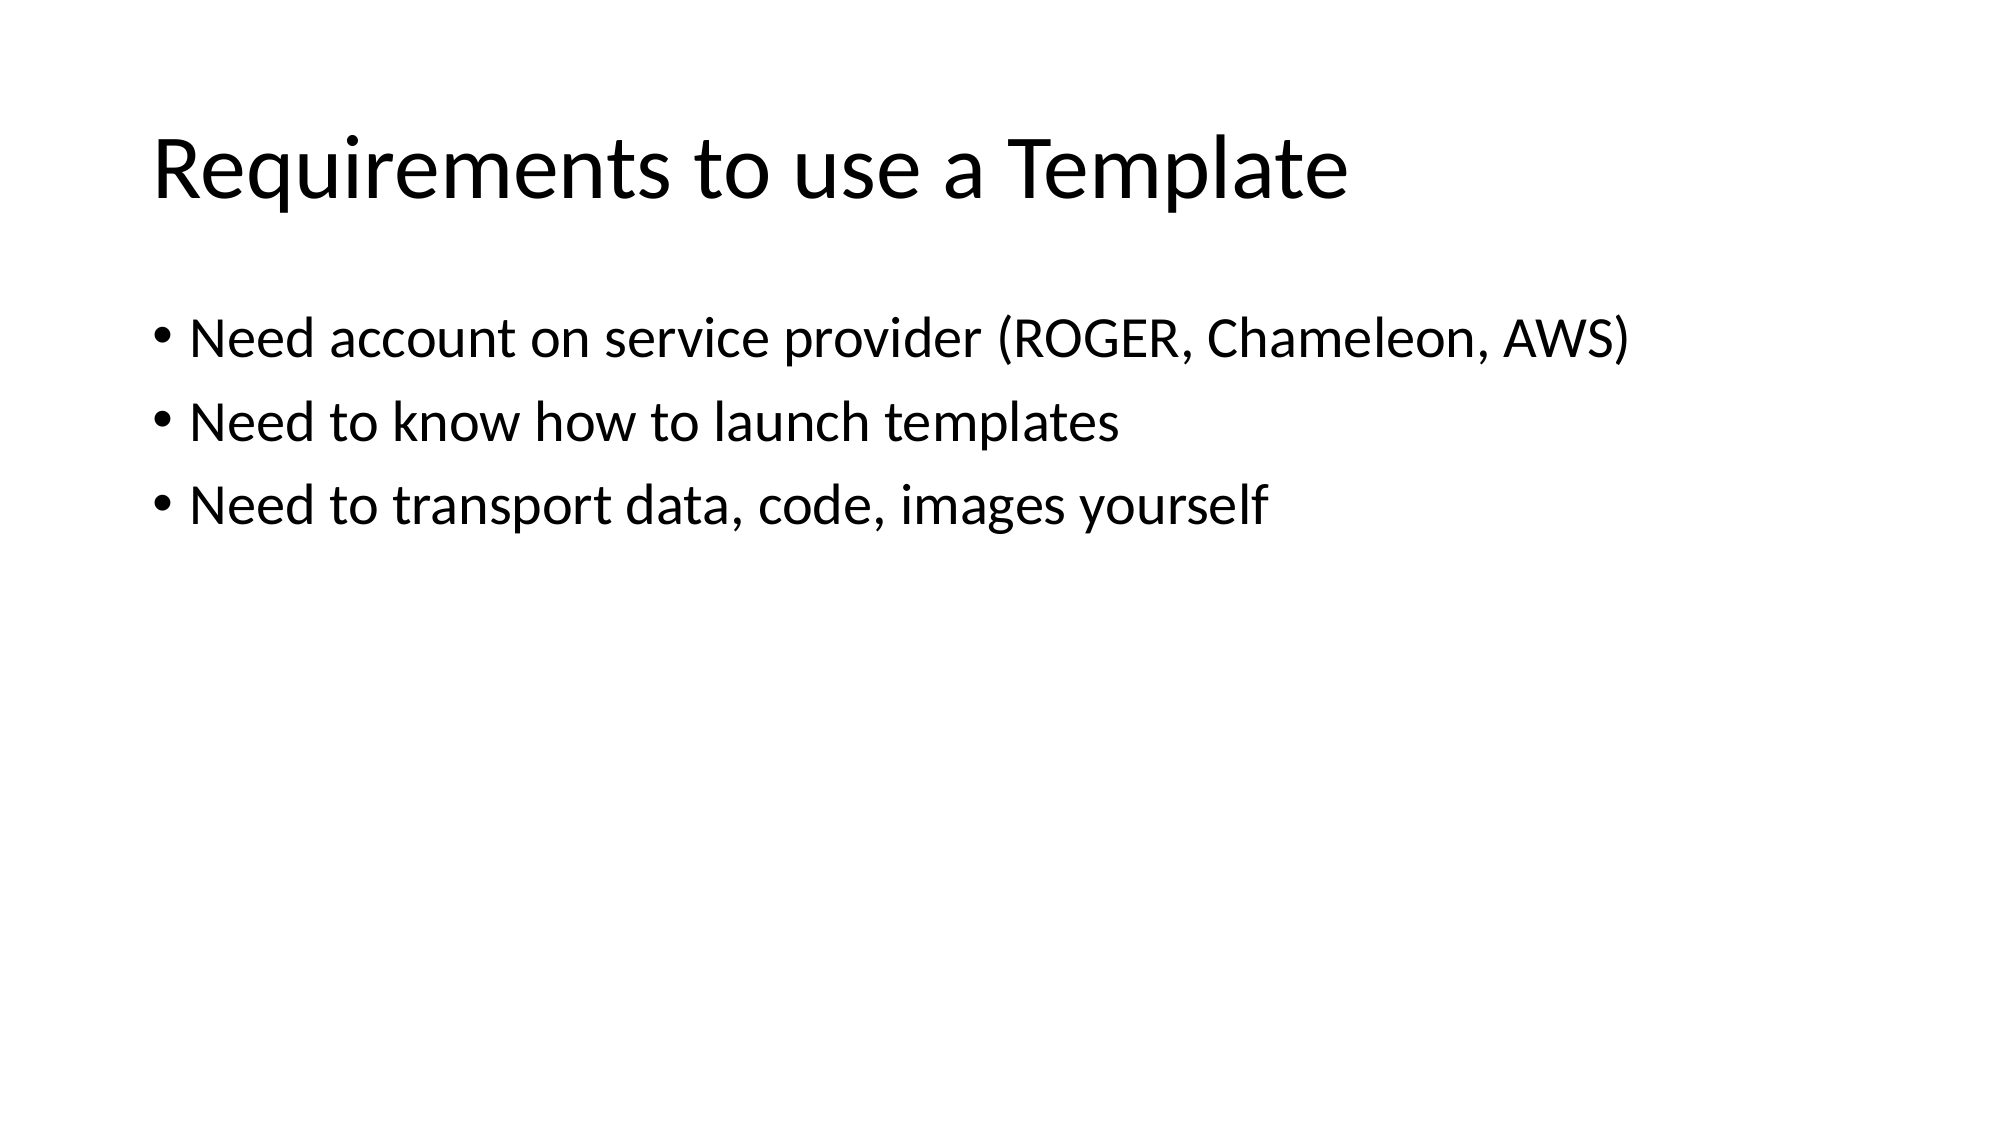

# Requirements to use a Template
Need account on service provider (ROGER, Chameleon, AWS)
Need to know how to launch templates
Need to transport data, code, images yourself